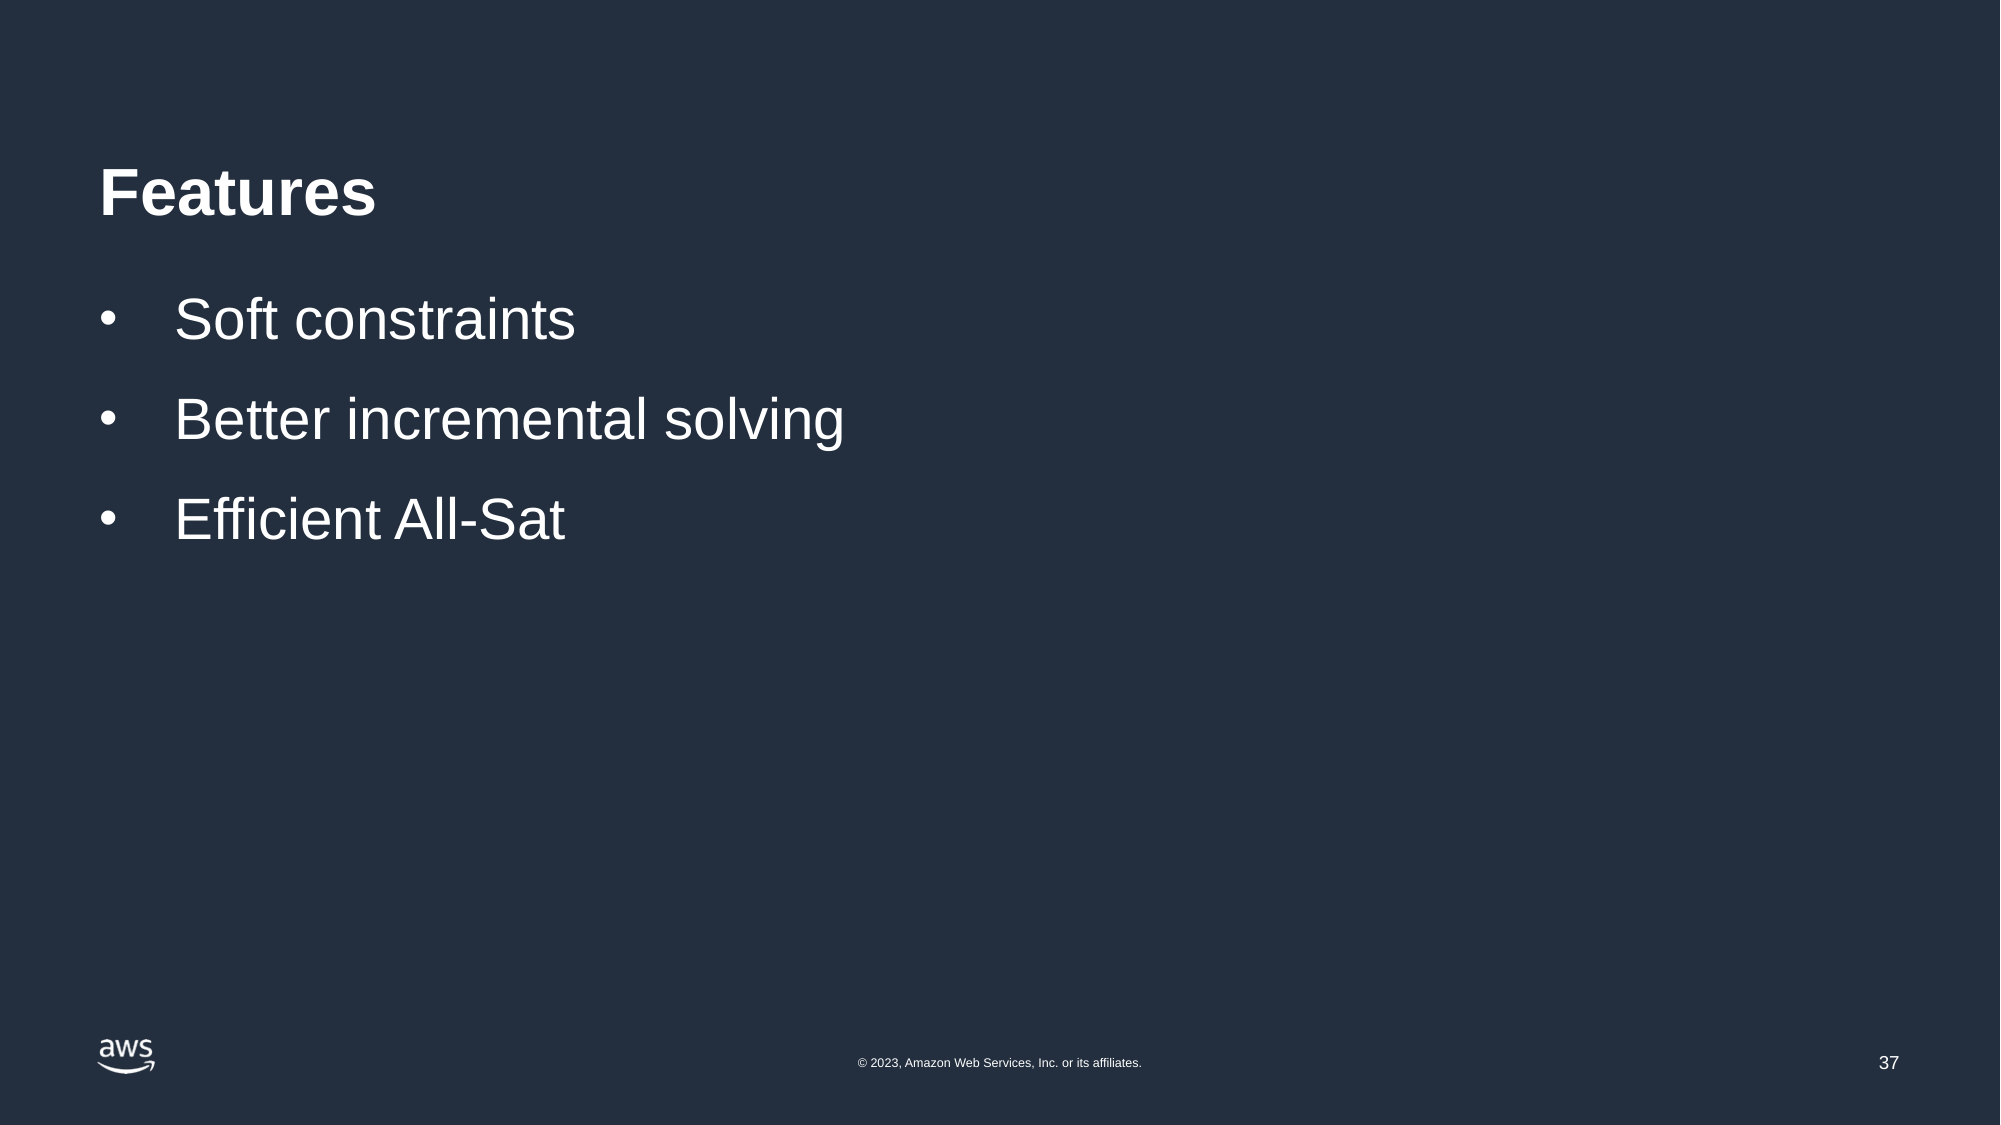

# Features
Soft constraints
Better incremental solving
Efficient All-Sat

37